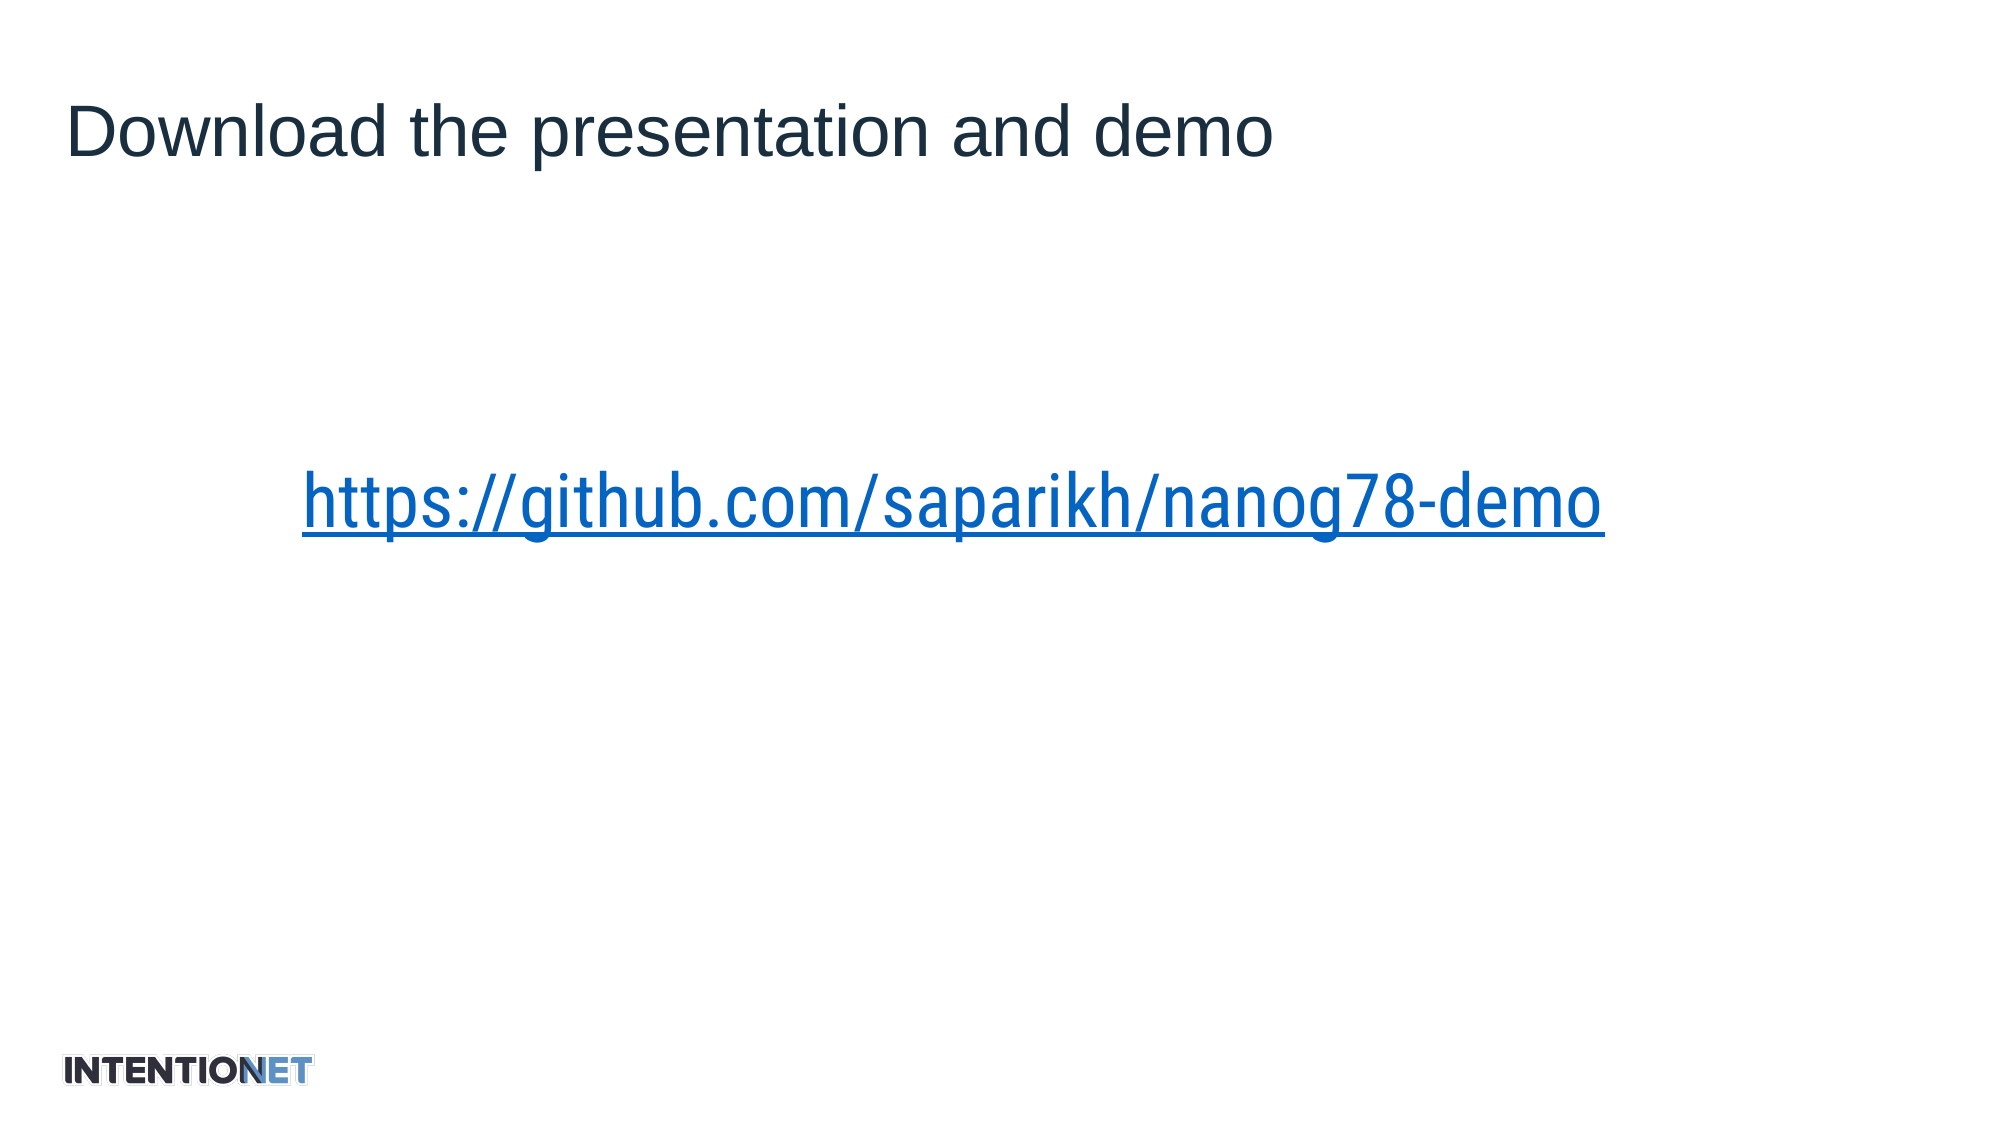

# Download the presentation and demo

https://github.com/saparikh/nanog78-demo